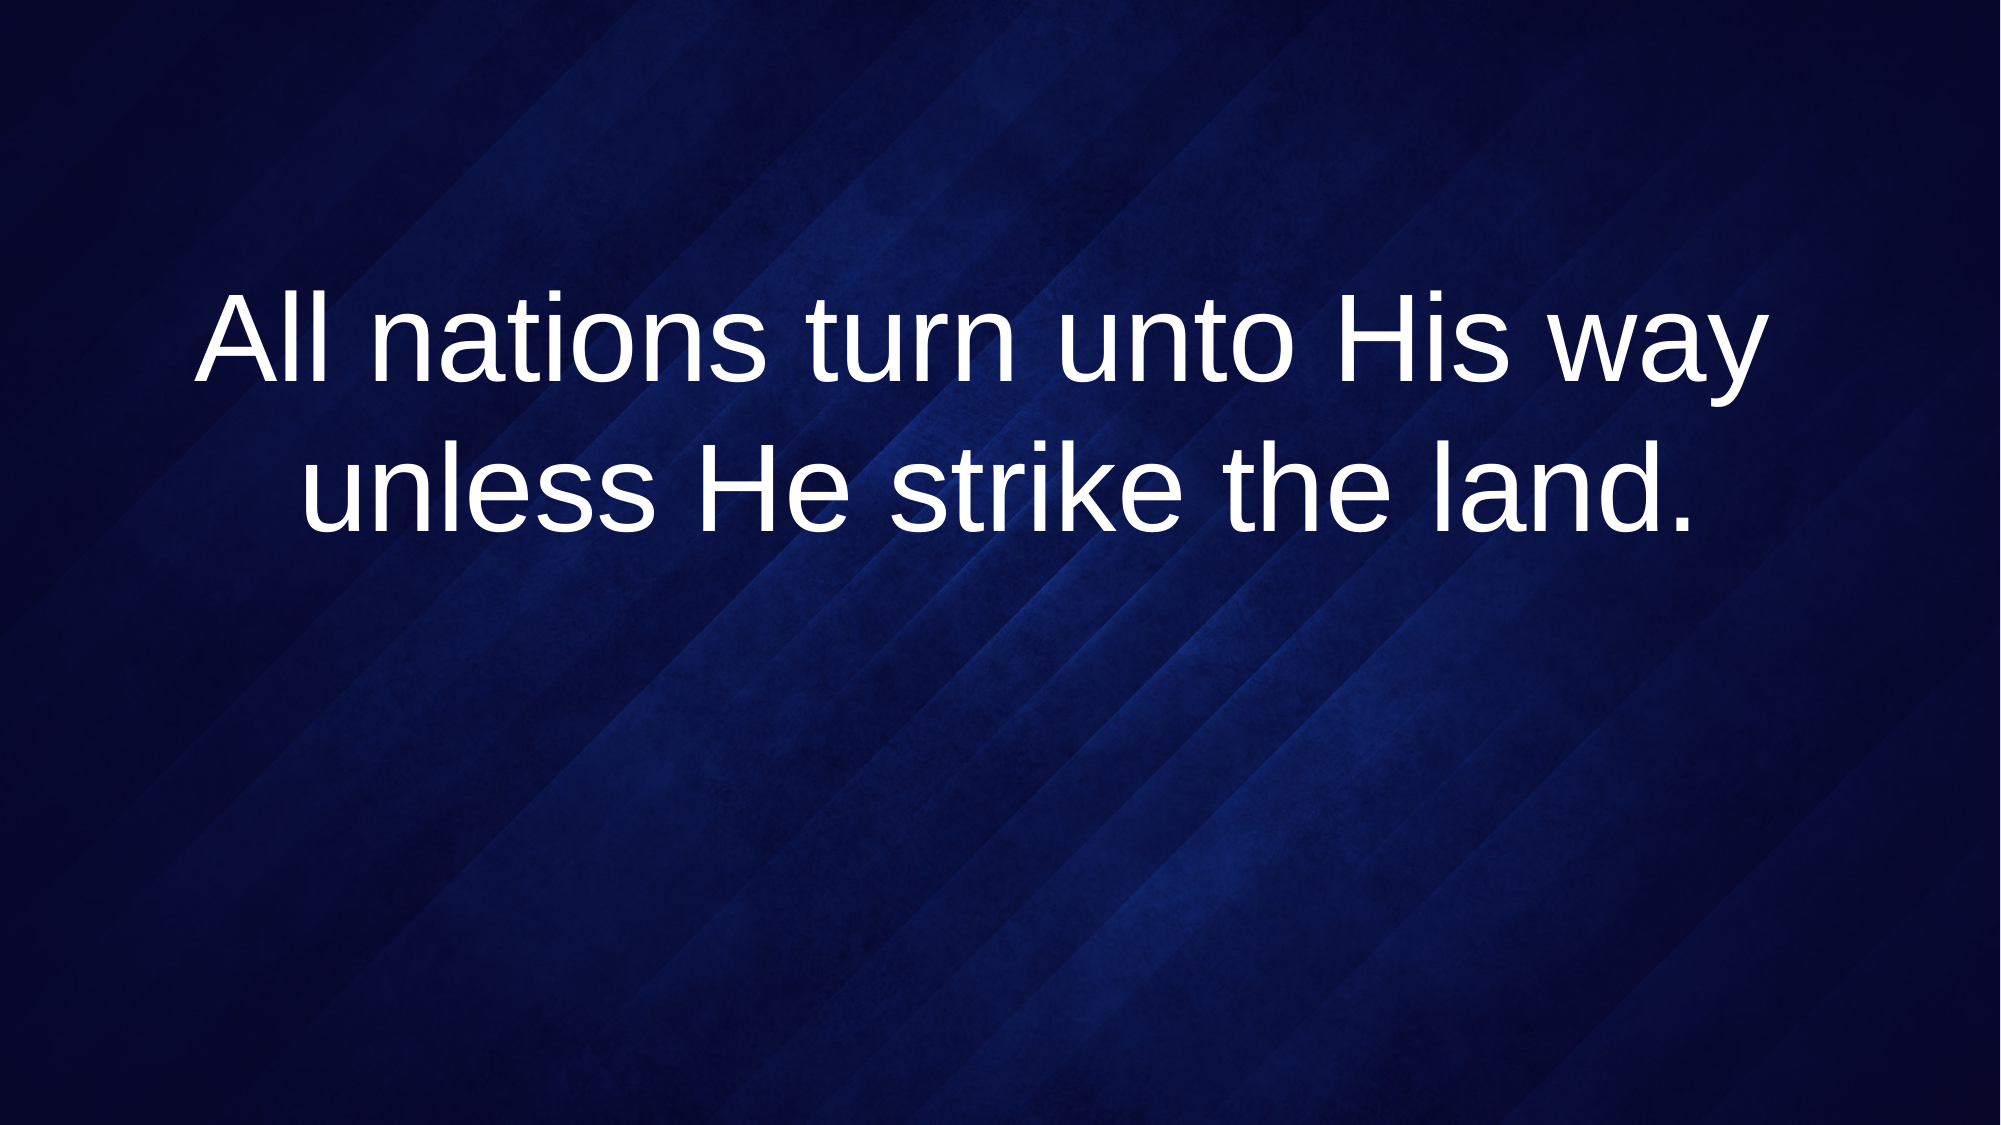

# All nations turn unto His way unless He strike the land.